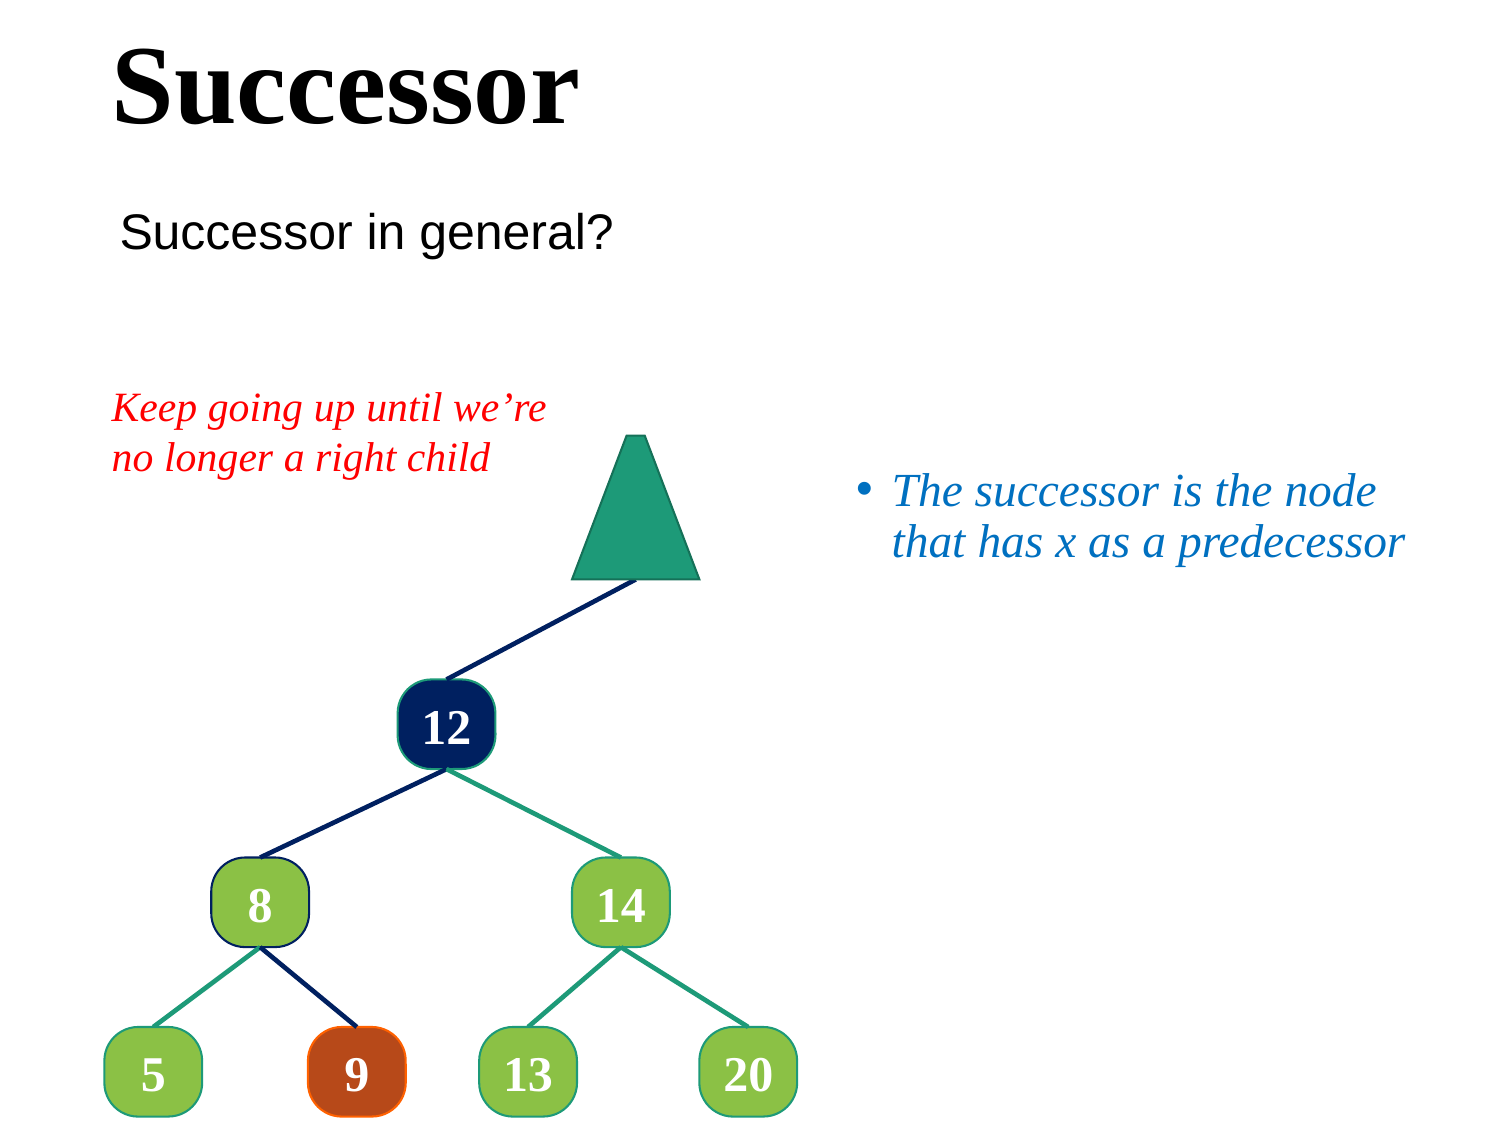

# Successor
Successor in general?
Keep going up until we’re no longer a right child

The successor is the node that has x as a predecessor
12
8
14
5
9
13
20